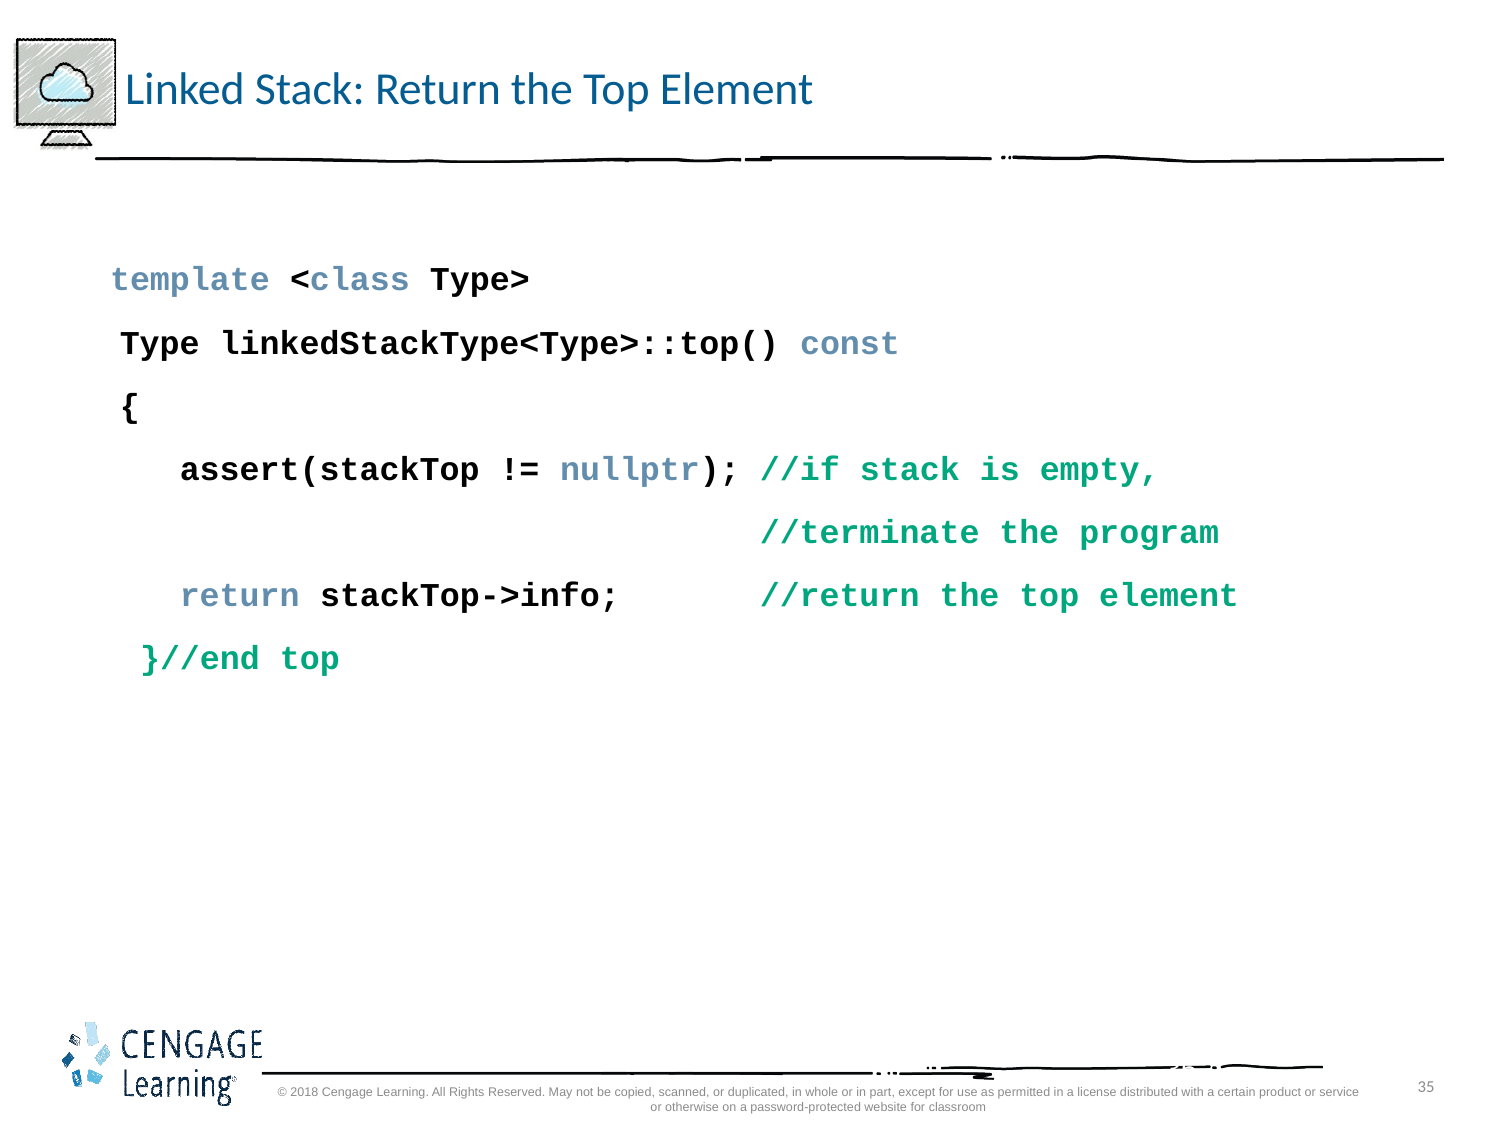

# Linked Stack: Return the Top Element
  template <class Type>
   Type linkedStackType<Type>::top() const
   {
      assert(stackTop != nullptr); //if stack is empty,
				     //terminate the program
      return stackTop->info; 	     //return the top element
    }//end top
35
© 2018 Cengage Learning. All Rights Reserved. May not be copied, scanned, or duplicated, in whole or in part, except for use as permitted in a license distributed with a certain product or service or otherwise on a password-protected website for classroom